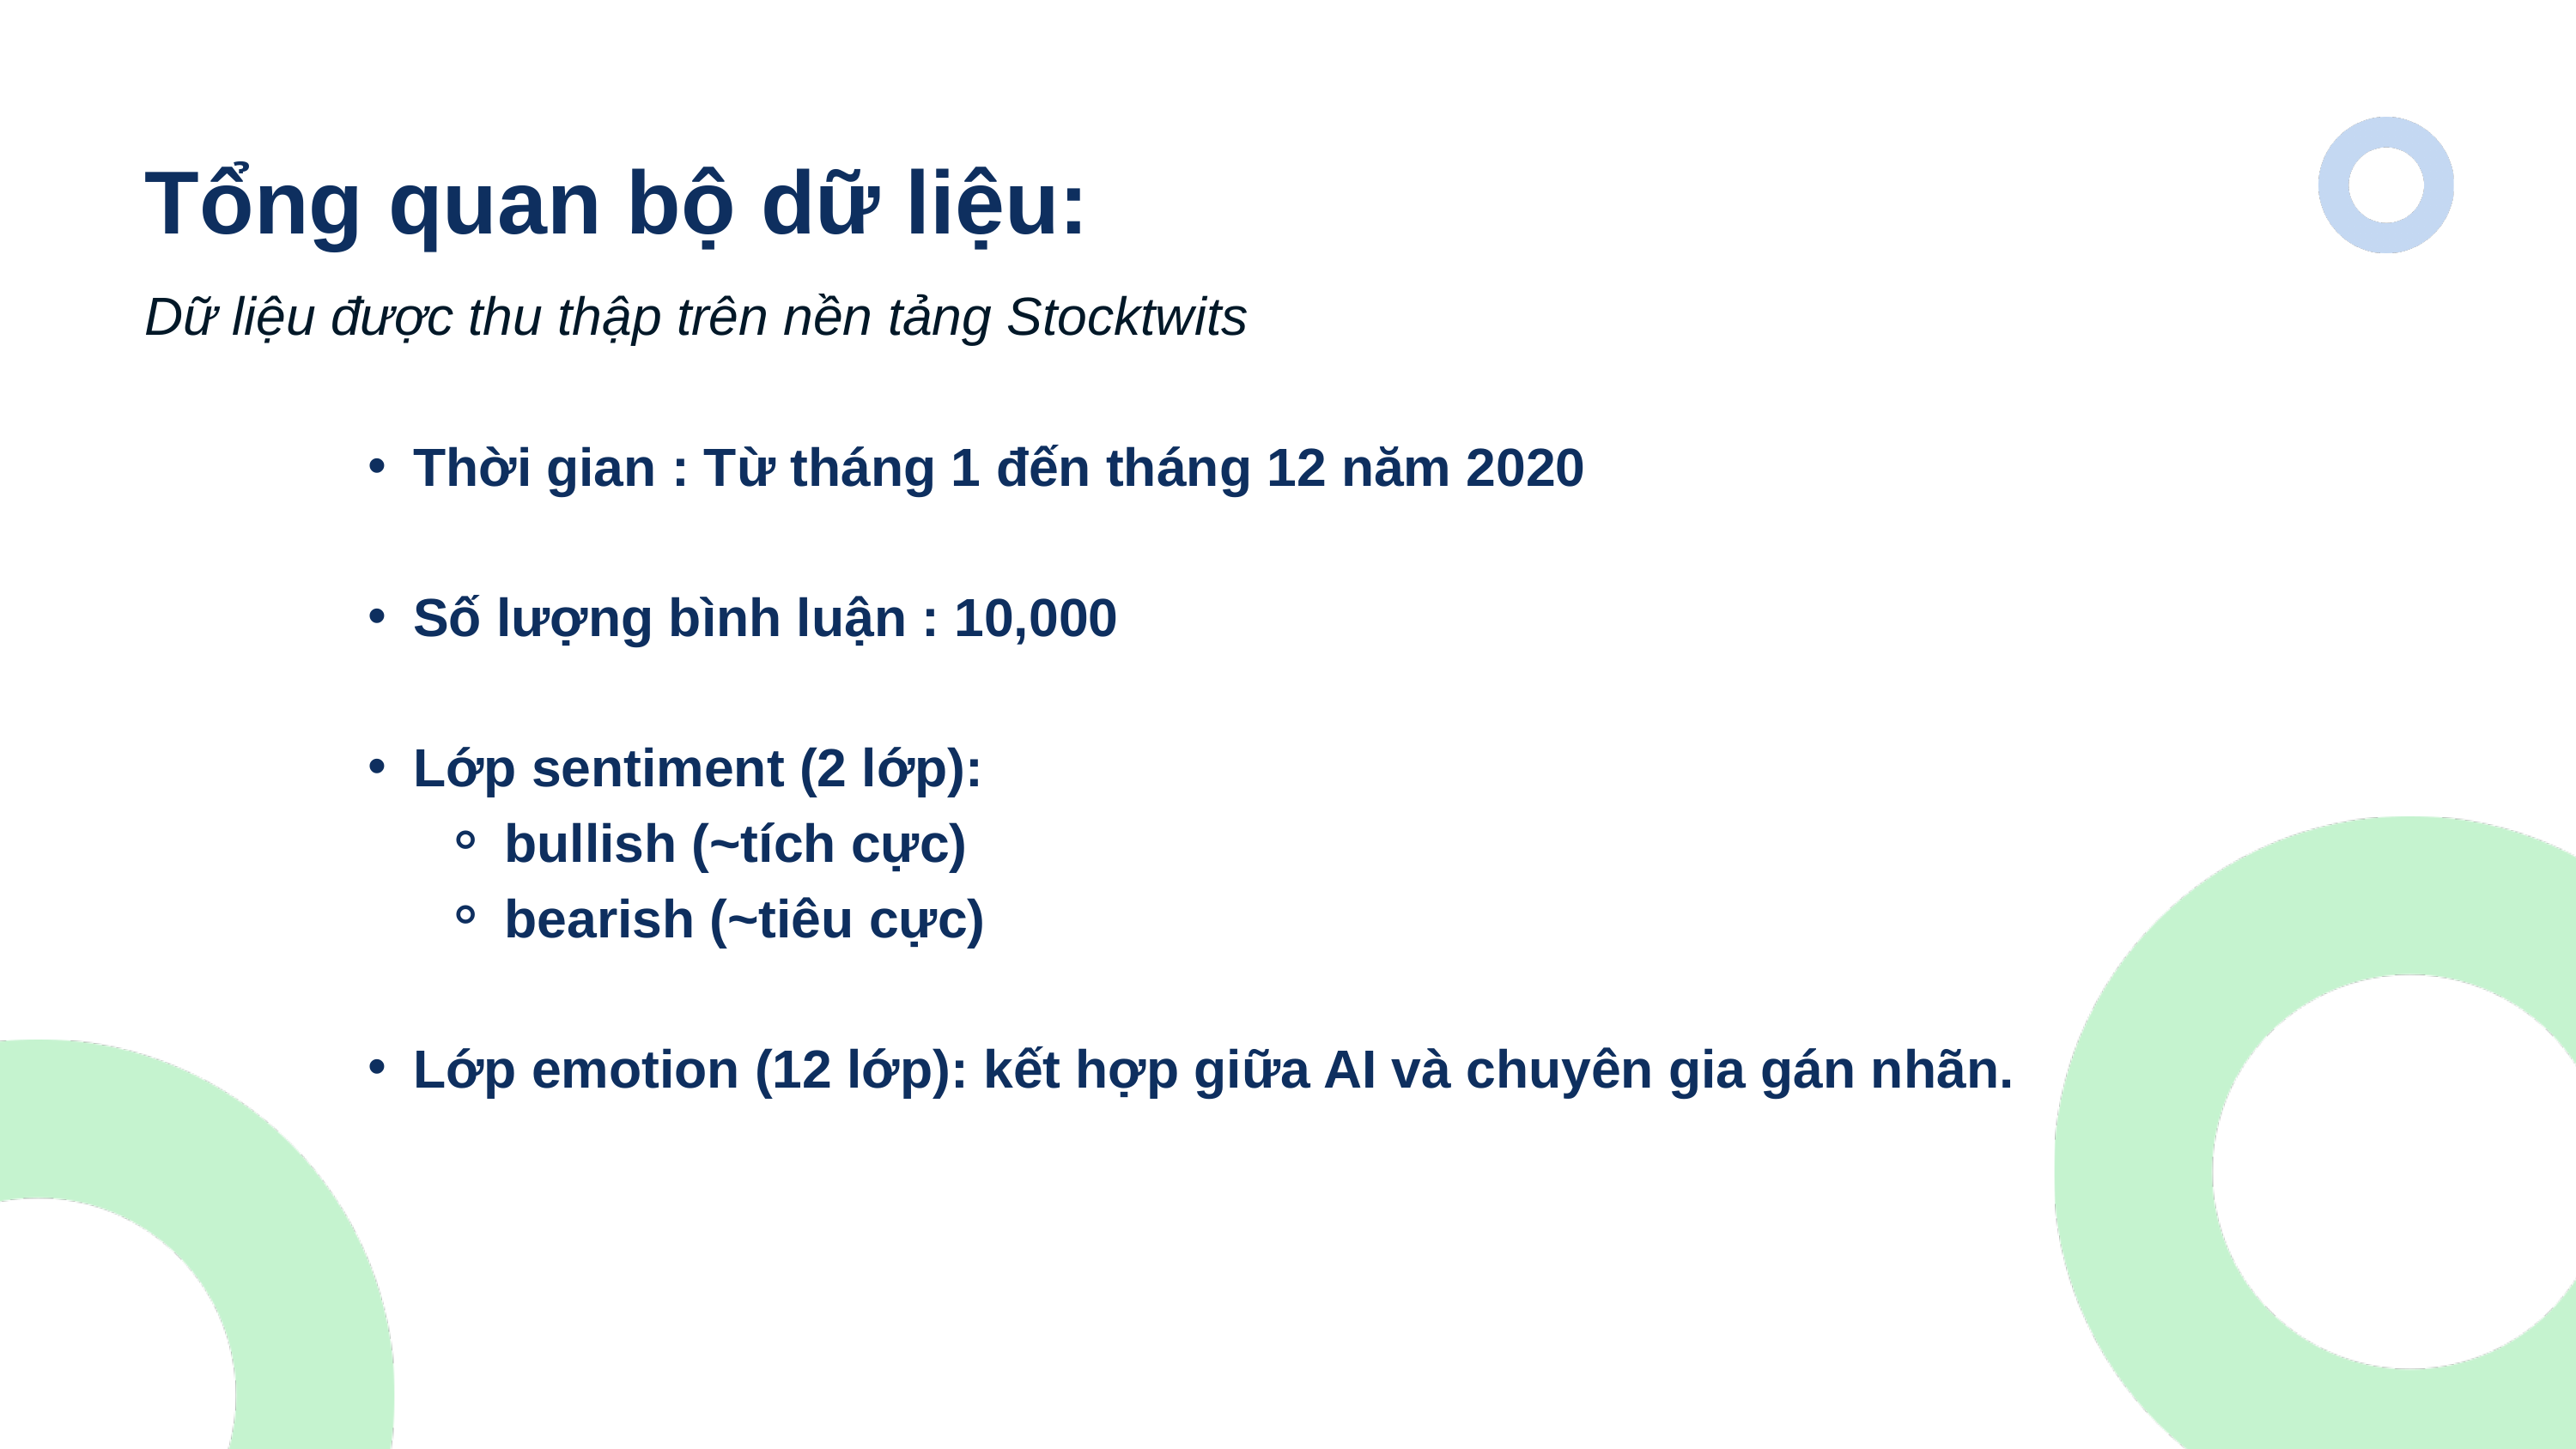

Tổng quan bộ dữ liệu:
Dữ liệu được thu thập trên nền tảng Stocktwits
Thời gian : Từ tháng 1 đến tháng 12 năm 2020

Số lượng bình luận : 10,000

Lớp sentiment (2 lớp):
bullish (~tích cực)
bearish (~tiêu cực)

Lớp emotion (12 lớp): kết hợp giữa AI và chuyên gia gán nhãn.